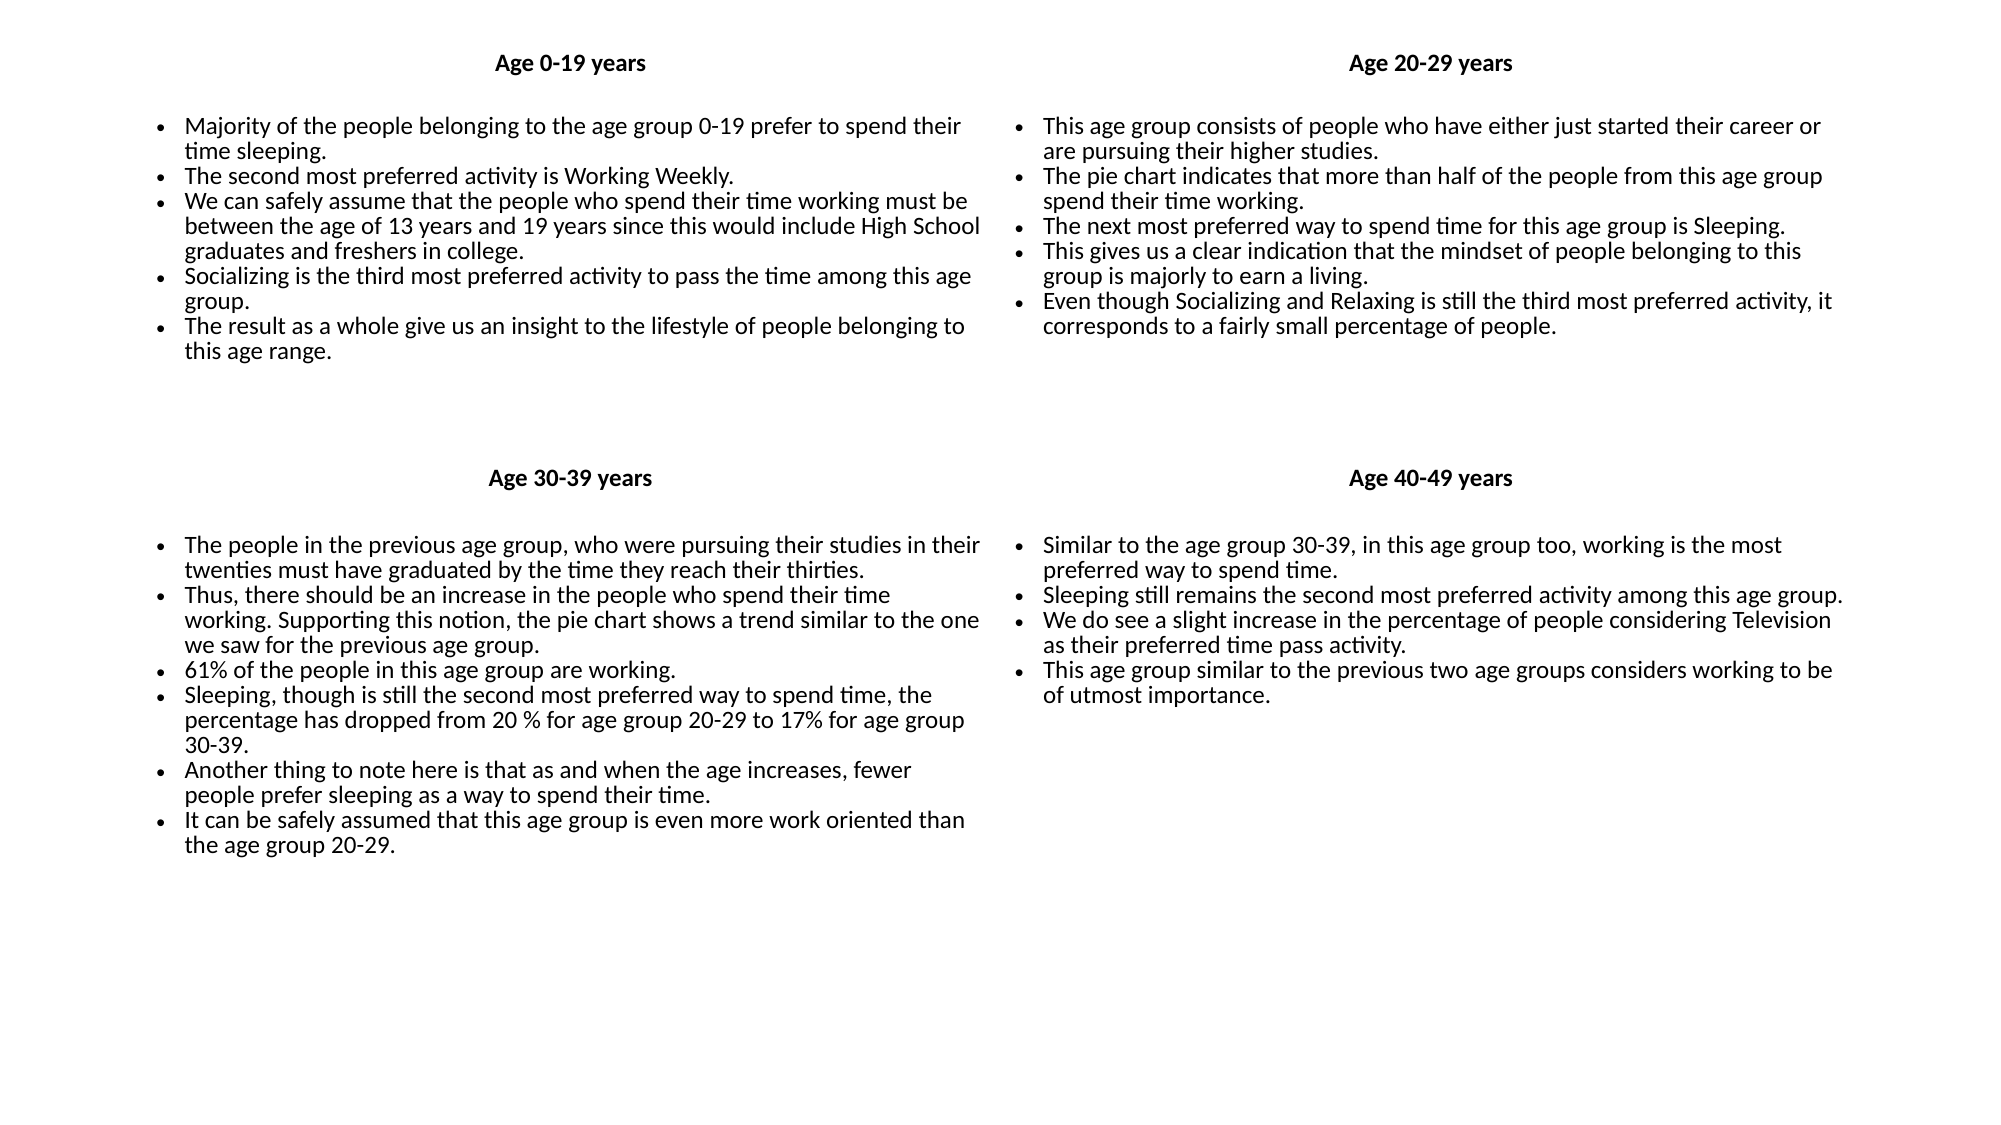

| Age 0-19 years | Age 20-29 years |
| --- | --- |
| Majority of the people belonging to the age group 0-19 prefer to spend their time sleeping. The second most preferred activity is Working Weekly. We can safely assume that the people who spend their time working must be between the age of 13 years and 19 years since this would include High School graduates and freshers in college. Socializing is the third most preferred activity to pass the time among this age group. The result as a whole give us an insight to the lifestyle of people belonging to this age range. | This age group consists of people who have either just started their career or are pursuing their higher studies. The pie chart indicates that more than half of the people from this age group spend their time working. The next most preferred way to spend time for this age group is Sleeping. This gives us a clear indication that the mindset of people belonging to this group is majorly to earn a living. Even though Socializing and Relaxing is still the third most preferred activity, it corresponds to a fairly small percentage of people. |
| Age 30-39 years | Age 40-49 years |
| The people in the previous age group, who were pursuing their studies in their twenties must have graduated by the time they reach their thirties. Thus, there should be an increase in the people who spend their time working. Supporting this notion, the pie chart shows a trend similar to the one we saw for the previous age group. 61% of the people in this age group are working. Sleeping, though is still the second most preferred way to spend time, the percentage has dropped from 20 % for age group 20-29 to 17% for age group 30-39. Another thing to note here is that as and when the age increases, fewer people prefer sleeping as a way to spend their time. It can be safely assumed that this age group is even more work oriented than the age group 20-29. | Similar to the age group 30-39, in this age group too, working is the most preferred way to spend time. Sleeping still remains the second most preferred activity among this age group. We do see a slight increase in the percentage of people considering Television as their preferred time pass activity. This age group similar to the previous two age groups considers working to be of utmost importance. |